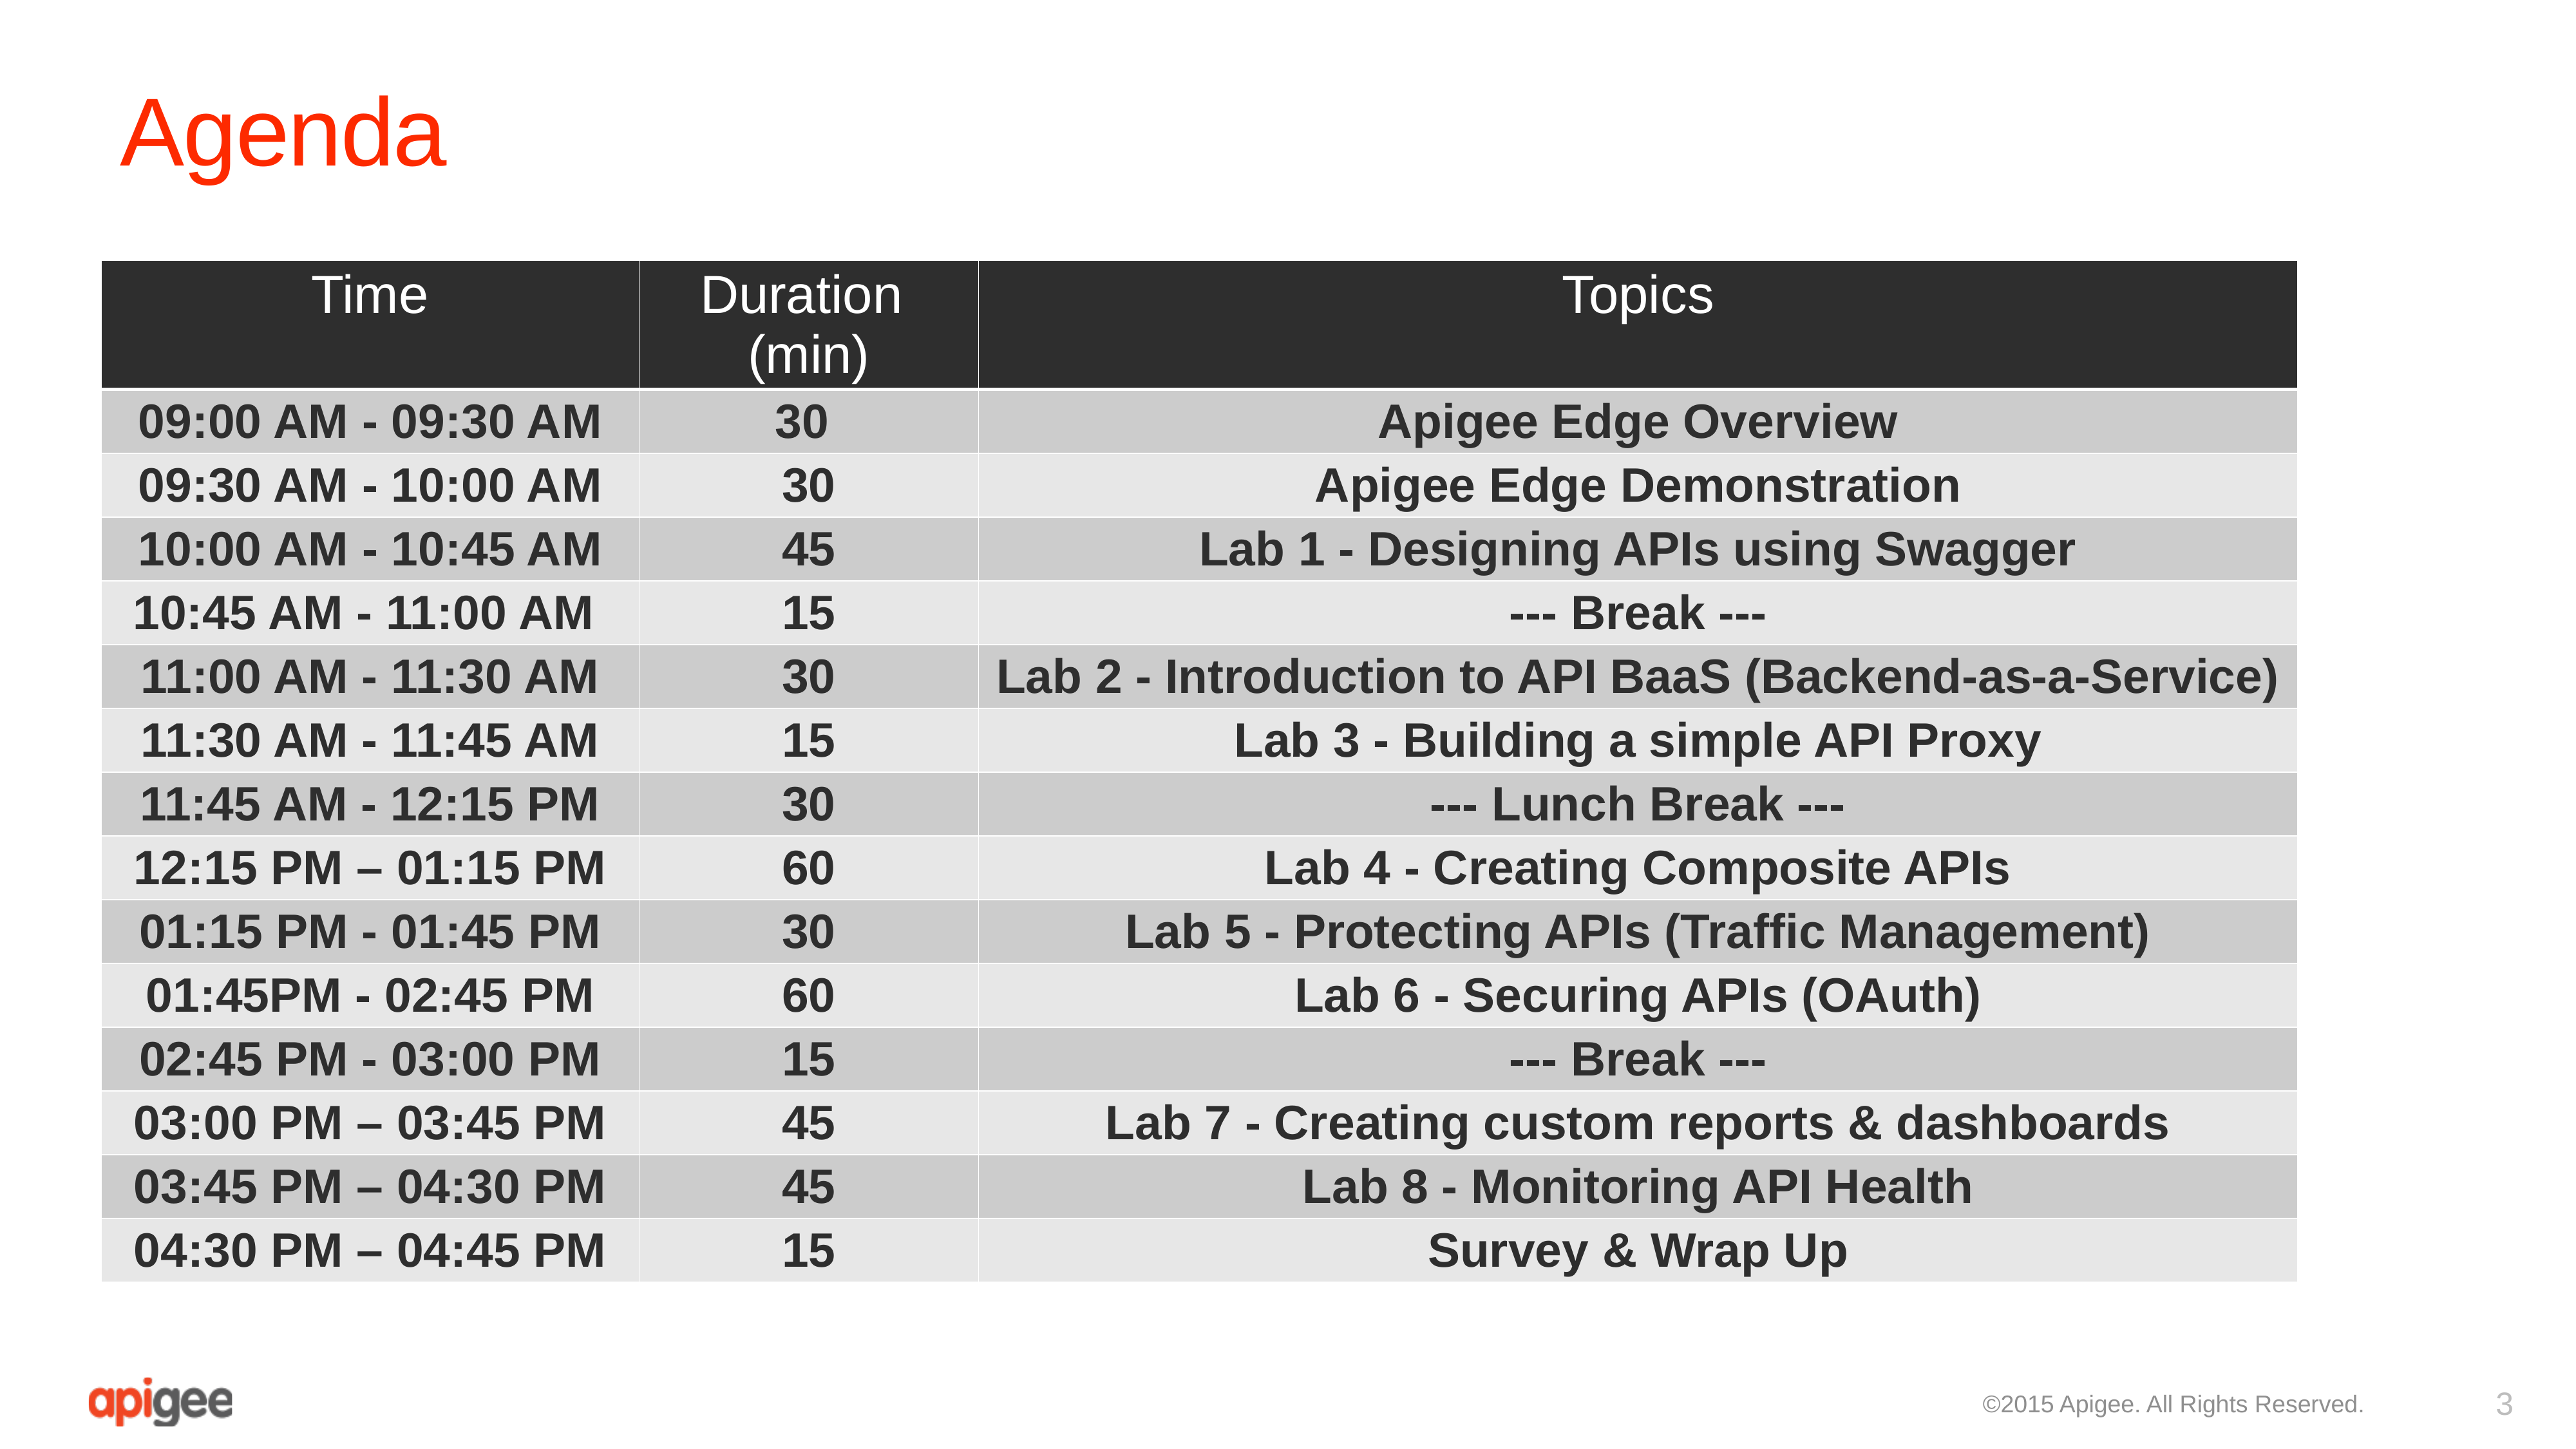

# Agenda
| Time | Duration (min) | Topics |
| --- | --- | --- |
| 09:00 AM - 09:30 AM | 30 | Apigee Edge Overview |
| 09:30 AM - 10:00 AM | 30 | Apigee Edge Demonstration |
| 10:00 AM - 10:45 AM | 45 | Lab 1 - Designing APIs using Swagger |
| 10:45 AM - 11:00 AM | 15 | --- Break --- |
| 11:00 AM - 11:30 AM | 30 | Lab 2 - Introduction to API BaaS (Backend-as-a-Service) |
| 11:30 AM - 11:45 AM | 15 | Lab 3 - Building a simple API Proxy |
| 11:45 AM - 12:15 PM | 30 | --- Lunch Break --- |
| 12:15 PM – 01:15 PM | 60 | Lab 4 - Creating Composite APIs |
| 01:15 PM - 01:45 PM | 30 | Lab 5 - Protecting APIs (Traffic Management) |
| 01:45PM - 02:45 PM | 60 | Lab 6 - Securing APIs (OAuth) |
| 02:45 PM - 03:00 PM | 15 | --- Break --- |
| 03:00 PM – 03:45 PM | 45 | Lab 7 - Creating custom reports & dashboards |
| 03:45 PM – 04:30 PM | 45 | Lab 8 - Monitoring API Health |
| 04:30 PM – 04:45 PM | 15 | Survey & Wrap Up |
3
©2015 Apigee. All Rights Reserved.